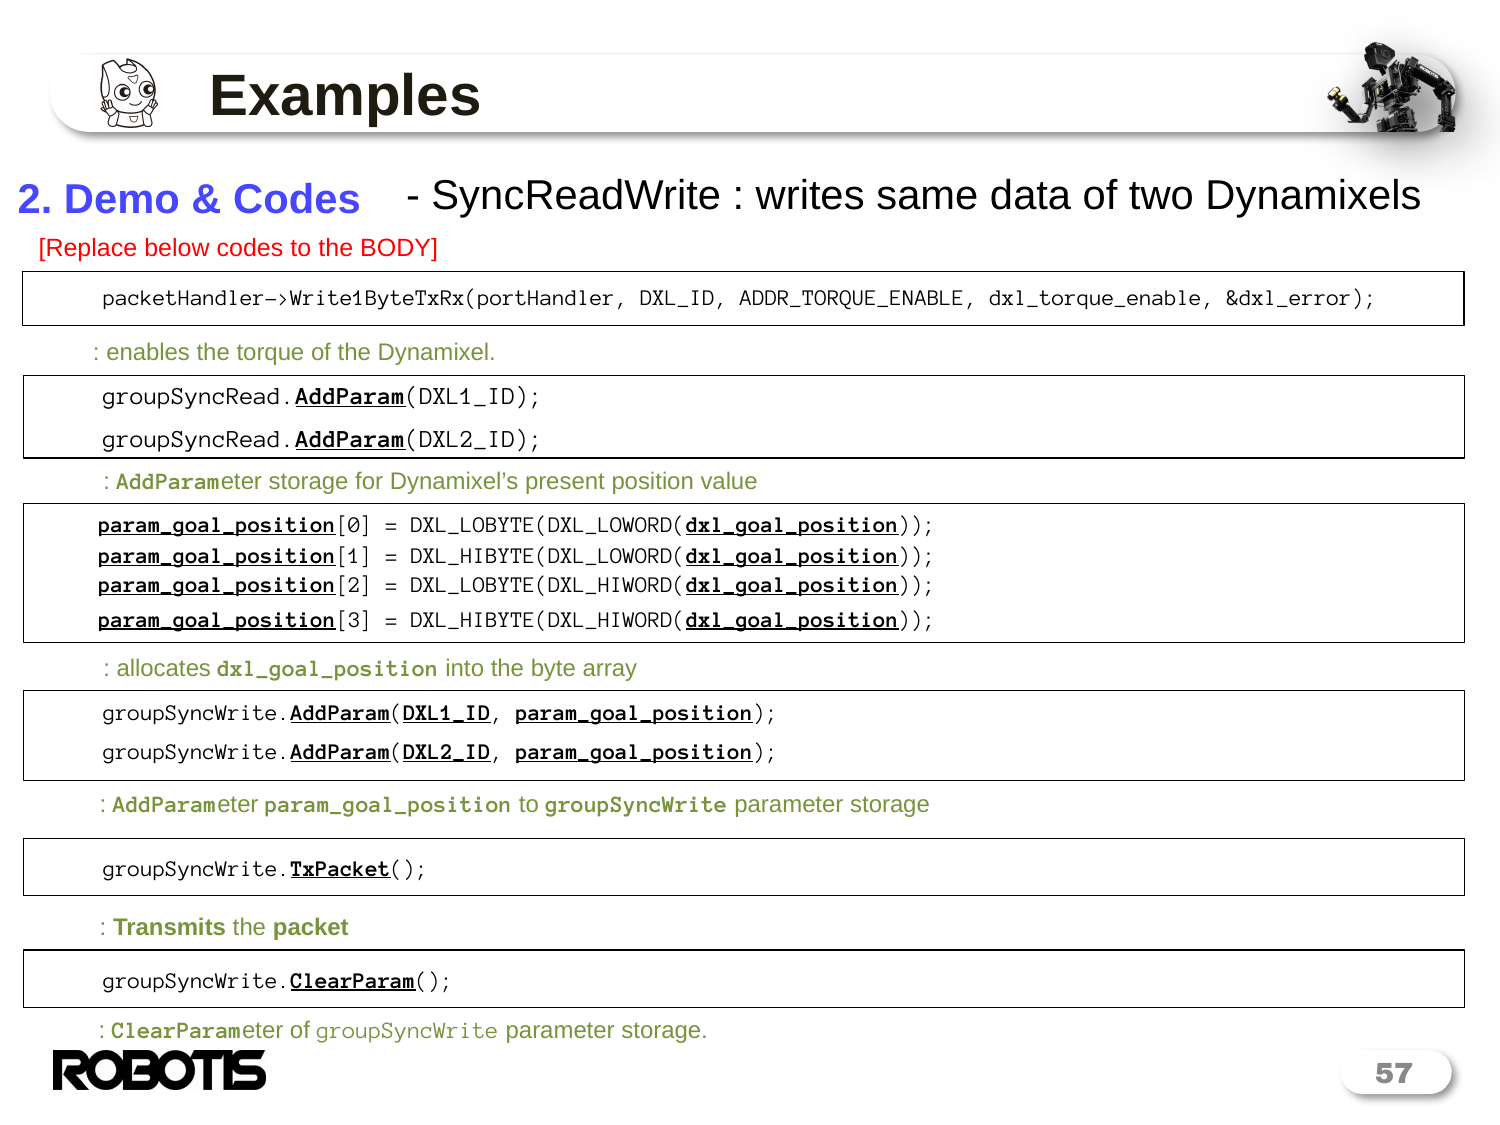

# Examples
2. Demo & Codes
- SyncReadWrite : writes same data of two Dynamixels
[Replace below codes to the BODY]

packetHandler->Write1ByteTxRx(portHandler, DXL_ID, ADDR_TORQUE_ENABLE, dxl_torque_enable, &dxl_error);
: enables the torque of the Dynamixel.
groupSyncRead.AddParam(DXL1_ID);

groupSyncRead.AddParam(DXL2_ID);
: AddParameter storage for Dynamixel’s present position value
param_goal_position[0] = DXL_LOBYTE(DXL_LOWORD(dxl_goal_position));

param_goal_position[1] = DXL_HIBYTE(DXL_LOWORD(dxl_goal_position));
param_goal_position[2] = DXL_LOBYTE(DXL_HIWORD(dxl_goal_position));
While(1){

if(_getch() == 0x1b) break;
param_goal_position[3] = DXL_HIBYTE(DXL_HIWORD(dxl_goal_position));
packetHandler->Write4ByteTxRx(portHandler, DXL_ID, ADDR_GOAL_POSITION, dxl_goal_position[index], &dxl_error);
: allocates dxl_goal_position into the byte array
do{
packetHandler->Read4ByteTxRx(portHandler, DXL_ID, ADDR_PRESENT_POSITION, &dxl_present_position, &dxl_error);
groupSyncWrite.AddParam(DXL1_ID, param_goal_position);

packetHandler->Read1ByteTxRx(portHandler, DXL_ID, ADDR_MOVING, &dxl_moving, &dxl_error);
groupSyncWrite.AddParam(DXL2_ID, param_goal_position);
printf(“[ID:%03d] Present Position = %05d”, DXL_ID, dxl_present_position);
: AddParameter param_goal_position to groupSyncWrite parameter storage
}while(dxl_moving == 1);

groupSyncWrite.TxPacket();
if( index == 1 ) index = 1;
: Transmits the packet
else             index = 0;
}

groupSyncWrite.ClearParam();
: starts to write either of the dxl_goal_positions and repeats Read the dxl_present_position and dxl_moving status until the Dynamixel stops moving. After that, the index indicates another dxl_goal_position by changing its value.
: ClearParameter of groupSyncWrite parameter storage.
57